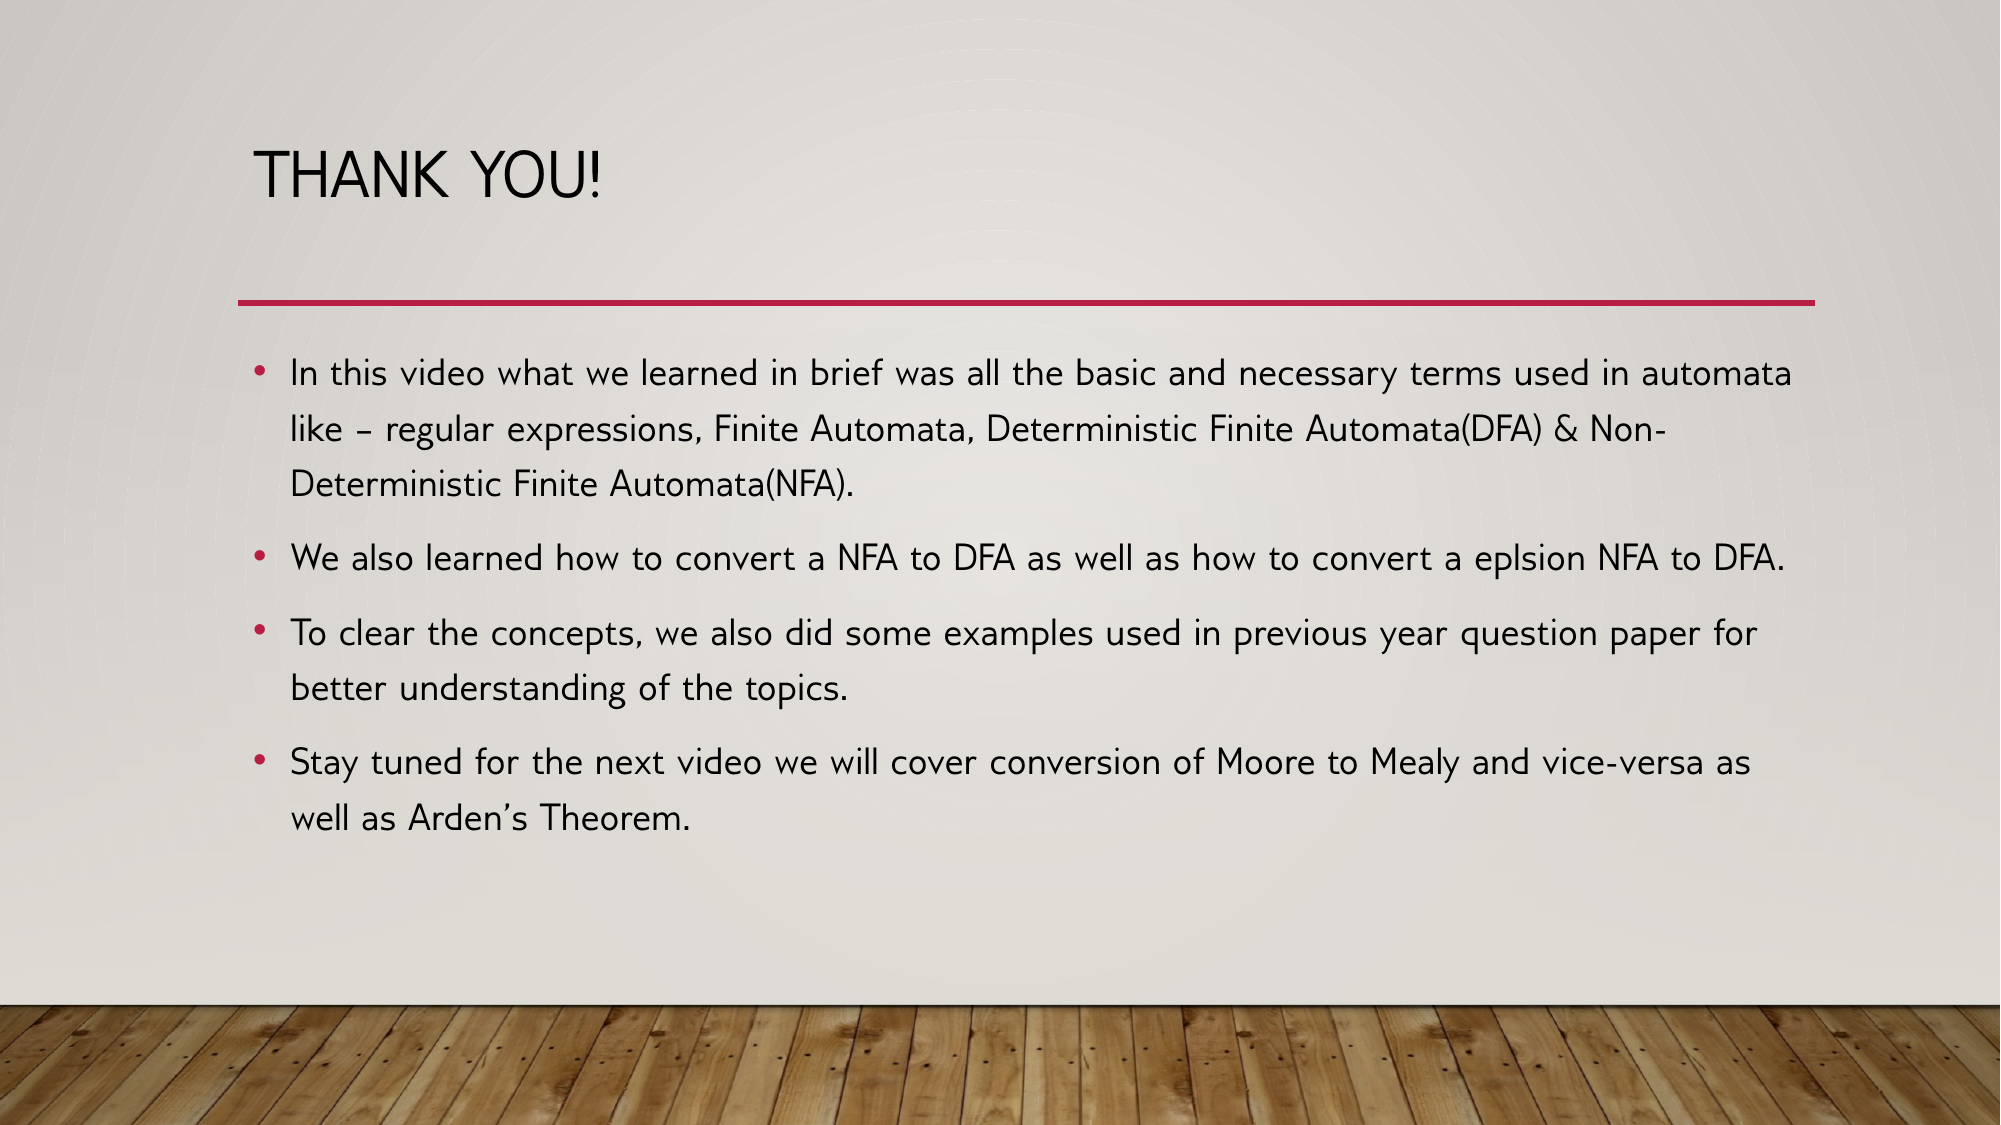

# Thank you!
In this video what we learned in brief was all the basic and necessary terms used in automata like – regular expressions, Finite Automata, Deterministic Finite Automata(DFA) & Non-Deterministic Finite Automata(NFA).
We also learned how to convert a NFA to DFA as well as how to convert a eplsion NFA to DFA.
To clear the concepts, we also did some examples used in previous year question paper for better understanding of the topics.
Stay tuned for the next video we will cover conversion of Moore to Mealy and vice-versa as well as Arden’s Theorem.